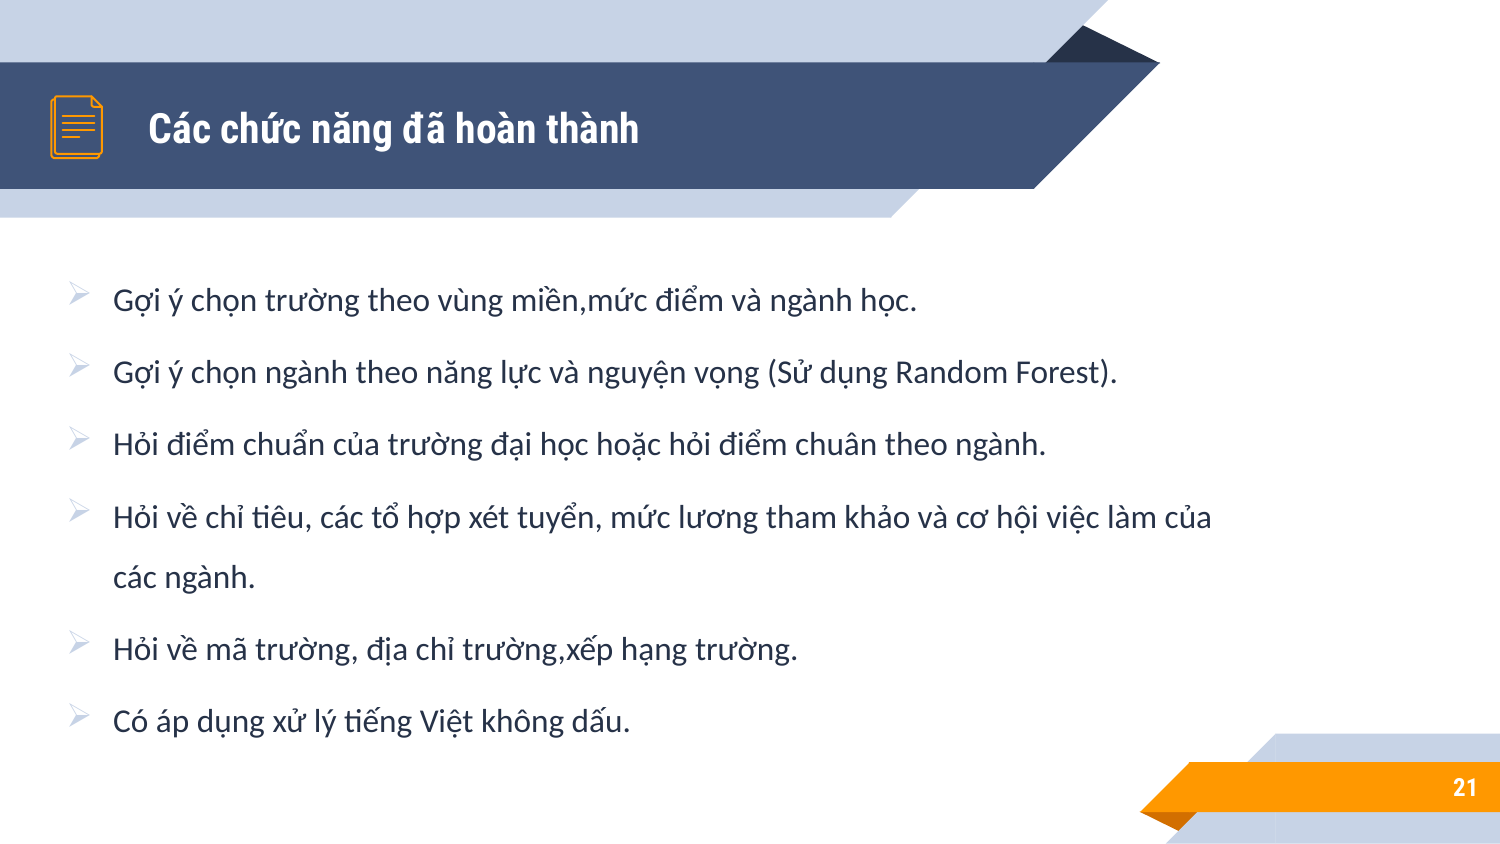

# Các chức năng đã hoàn thành

Gợi ý chọn trường theo vùng miền,mức điểm và ngành học.
Gợi ý chọn ngành theo năng lực và nguyện vọng (Sử dụng Random Forest).
Hỏi điểm chuẩn của trường đại học hoặc hỏi điểm chuân theo ngành.
Hỏi về chỉ tiêu, các tổ hợp xét tuyển, mức lương tham khảo và cơ hội việc làm của các ngành.
Hỏi về mã trường, địa chỉ trường,xếp hạng trường.
Có áp dụng xử lý tiếng Việt không dấu.
21